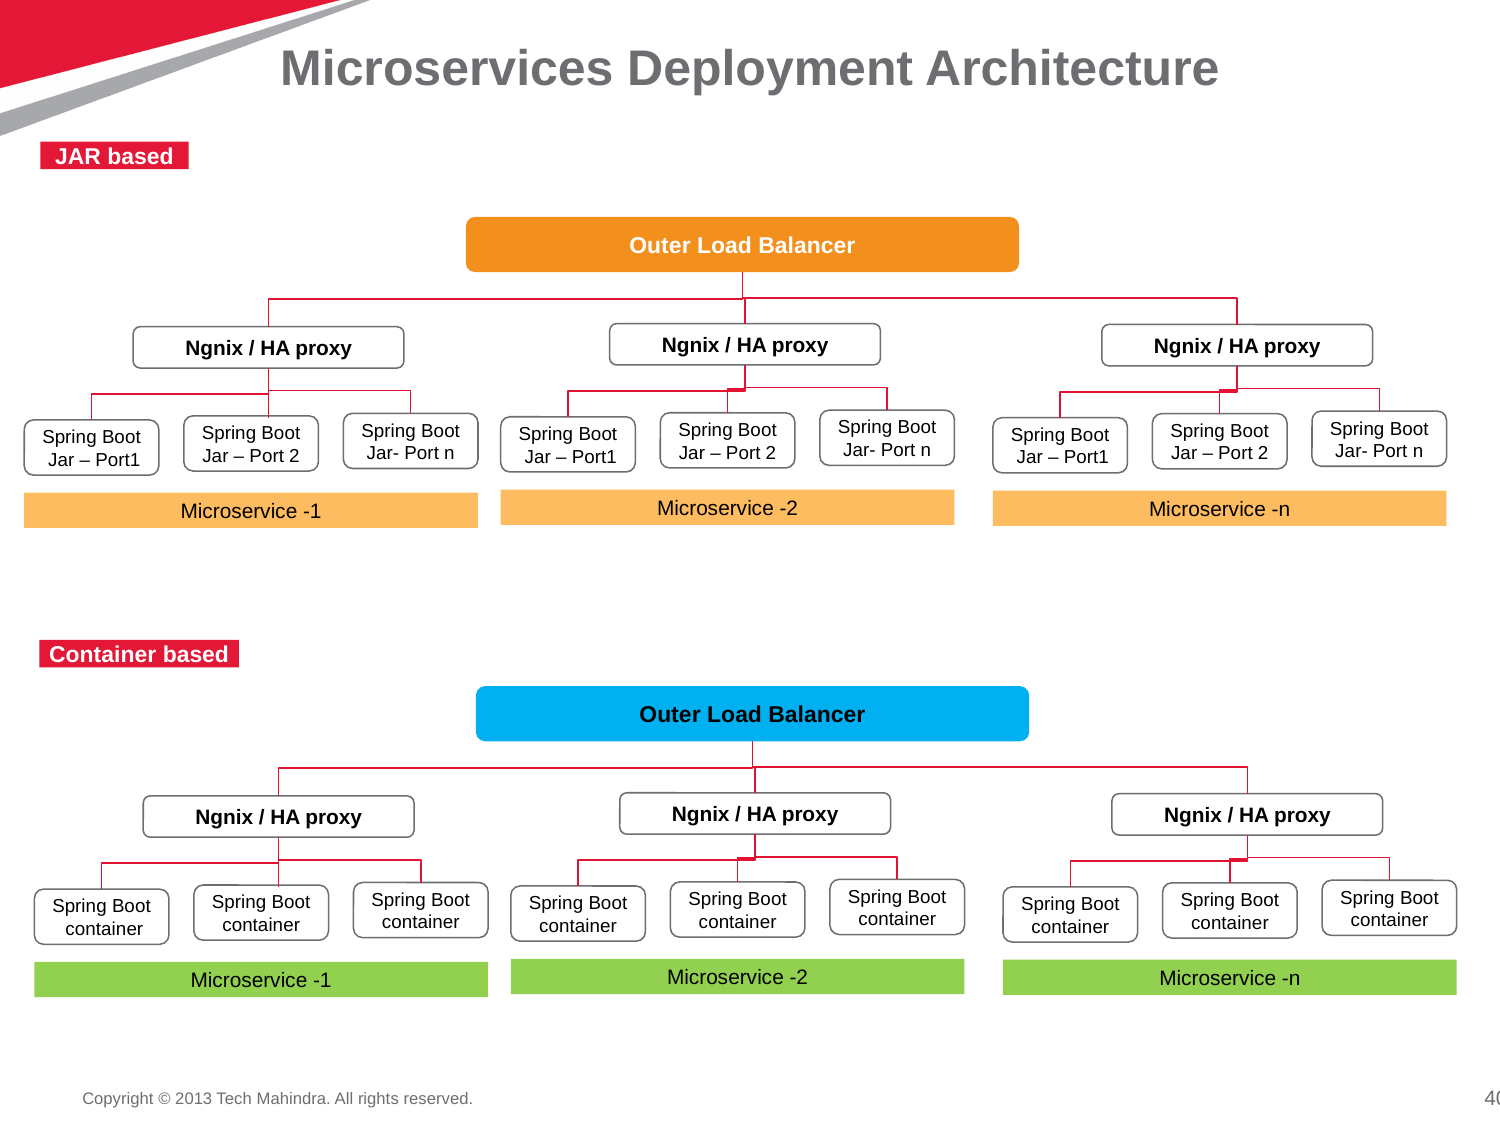

Microservices Deployment Architecture
JAR based
Outer Load Balancer
Ngnix / HA proxy
Ngnix / HA proxy
Ngnix / HA proxy
Spring Boot Jar- Port n
Spring Boot Jar- Port n
Spring Boot Jar – Port 2
Spring Boot Jar- Port n
Spring Boot Jar – Port 2
Spring Boot Jar – Port 2
Spring Boot  Jar – Port1
Spring Boot  Jar – Port1
Spring Boot  Jar – Port1
Microservice -2
Microservice -n
Microservice -1
Container based
Outer Load Balancer
Ngnix / HA proxy
Ngnix / HA proxy
Ngnix / HA proxy
Spring Boot container
Spring Boot container
Spring Boot container
Spring Boot container
Spring Boot container
Spring Boot container
Spring Boot container
Spring Boot container
Spring Boot  container
Microservice -2
Microservice -n
Microservice -1